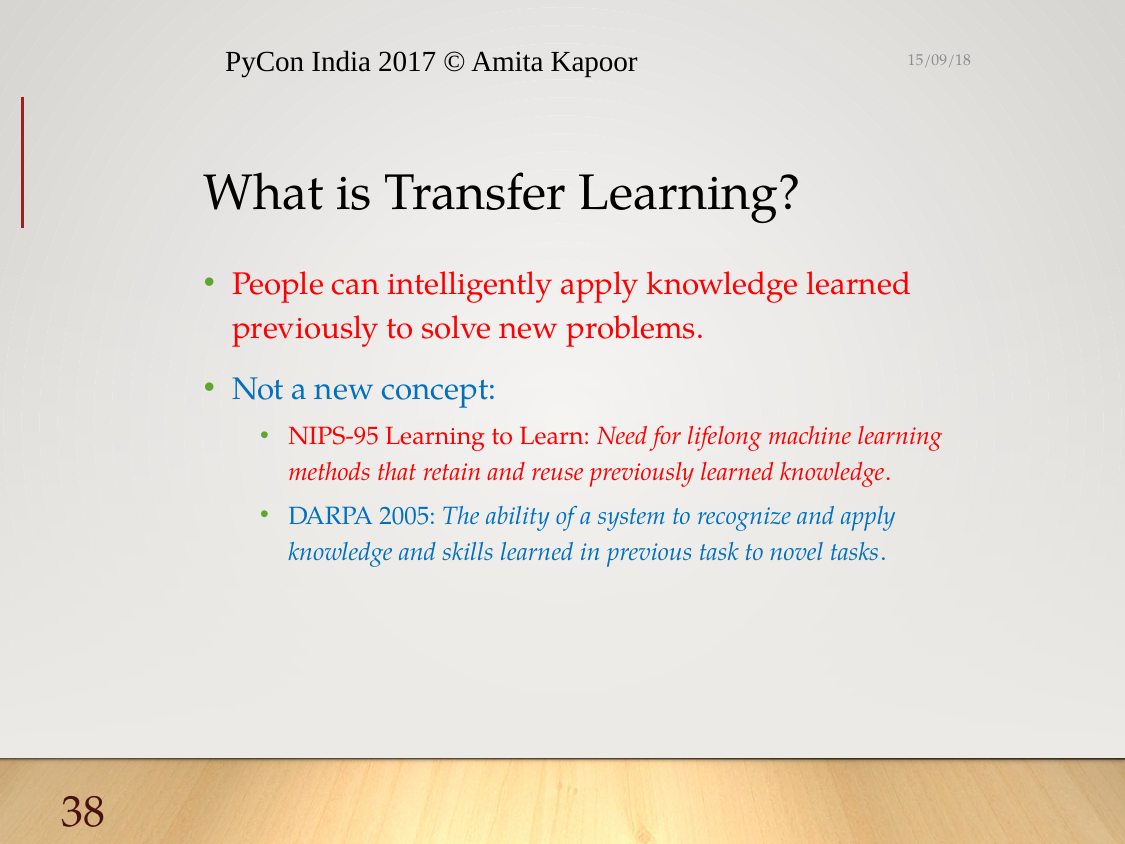

PyCon India 2017 © Amita Kapoor
15/09/18
# What is Transfer Learning?
People can intelligently apply knowledge learned previously to solve new problems.
Not a new concept:
NIPS-95 Learning to Learn: Need for lifelong machine learning methods that retain and reuse previously learned knowledge.
DARPA 2005: The ability of a system to recognize and apply knowledge and skills learned in previous task to novel tasks.

38